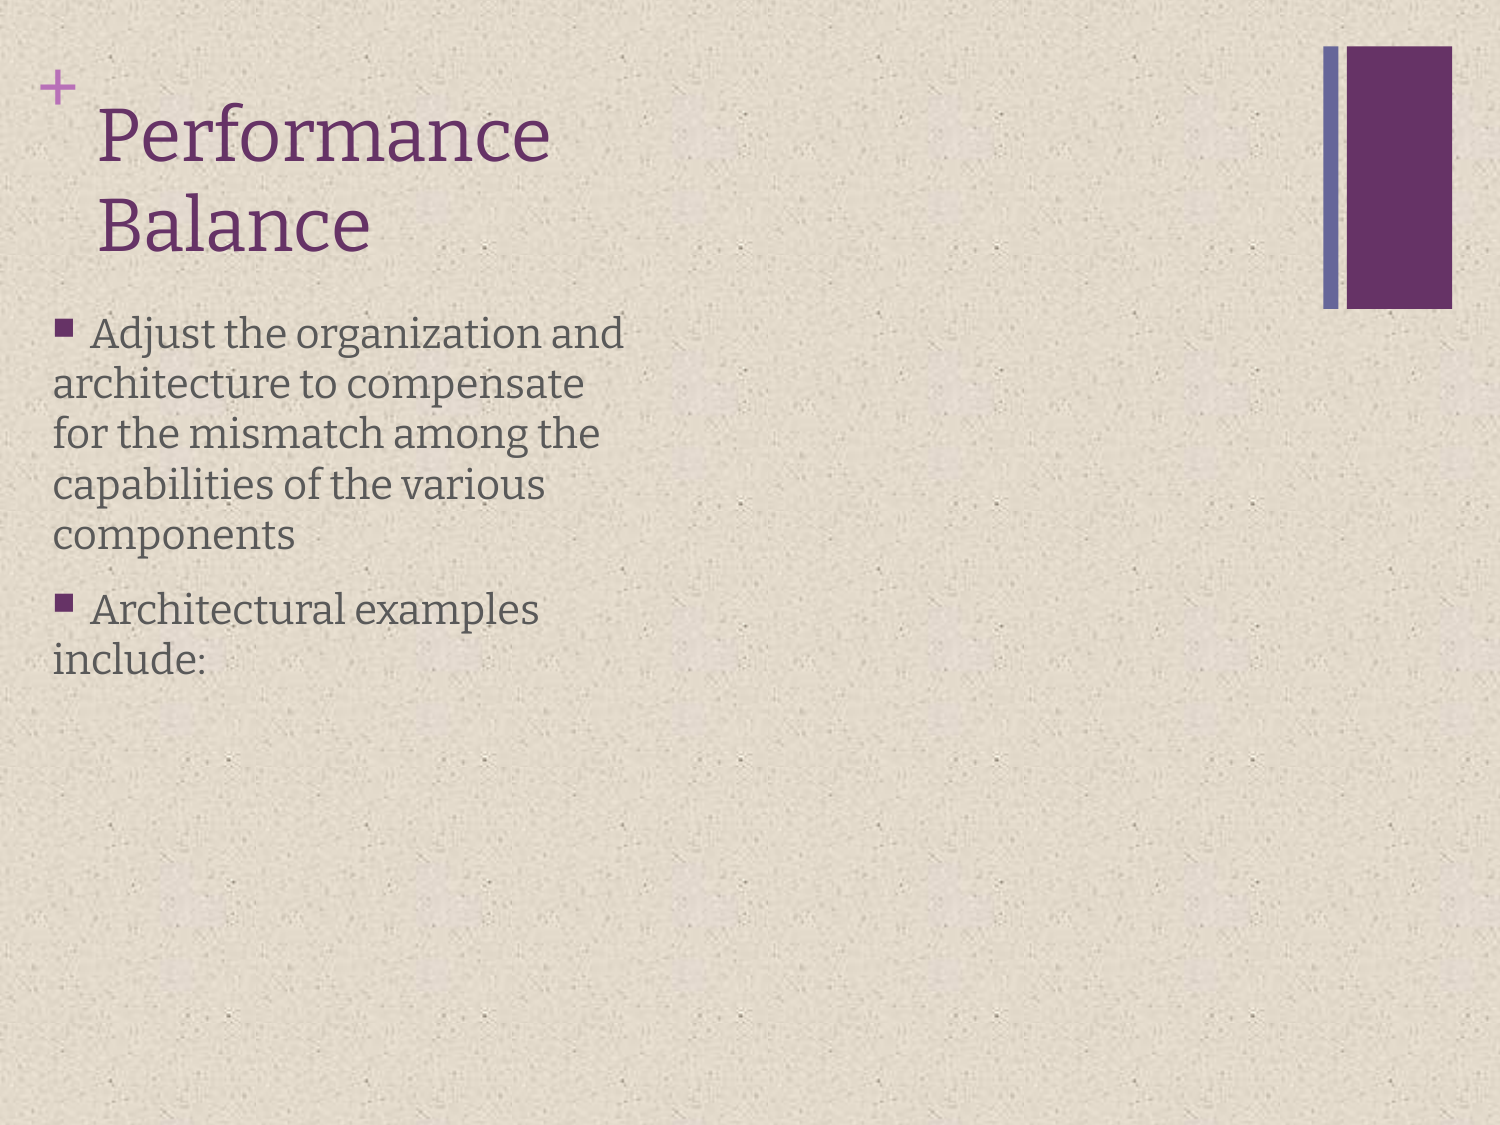

# Performance Balance
Adjust the organization and
architecture to compensate
for the mismatch among the
capabilities of the various
components
Architectural examples
include: